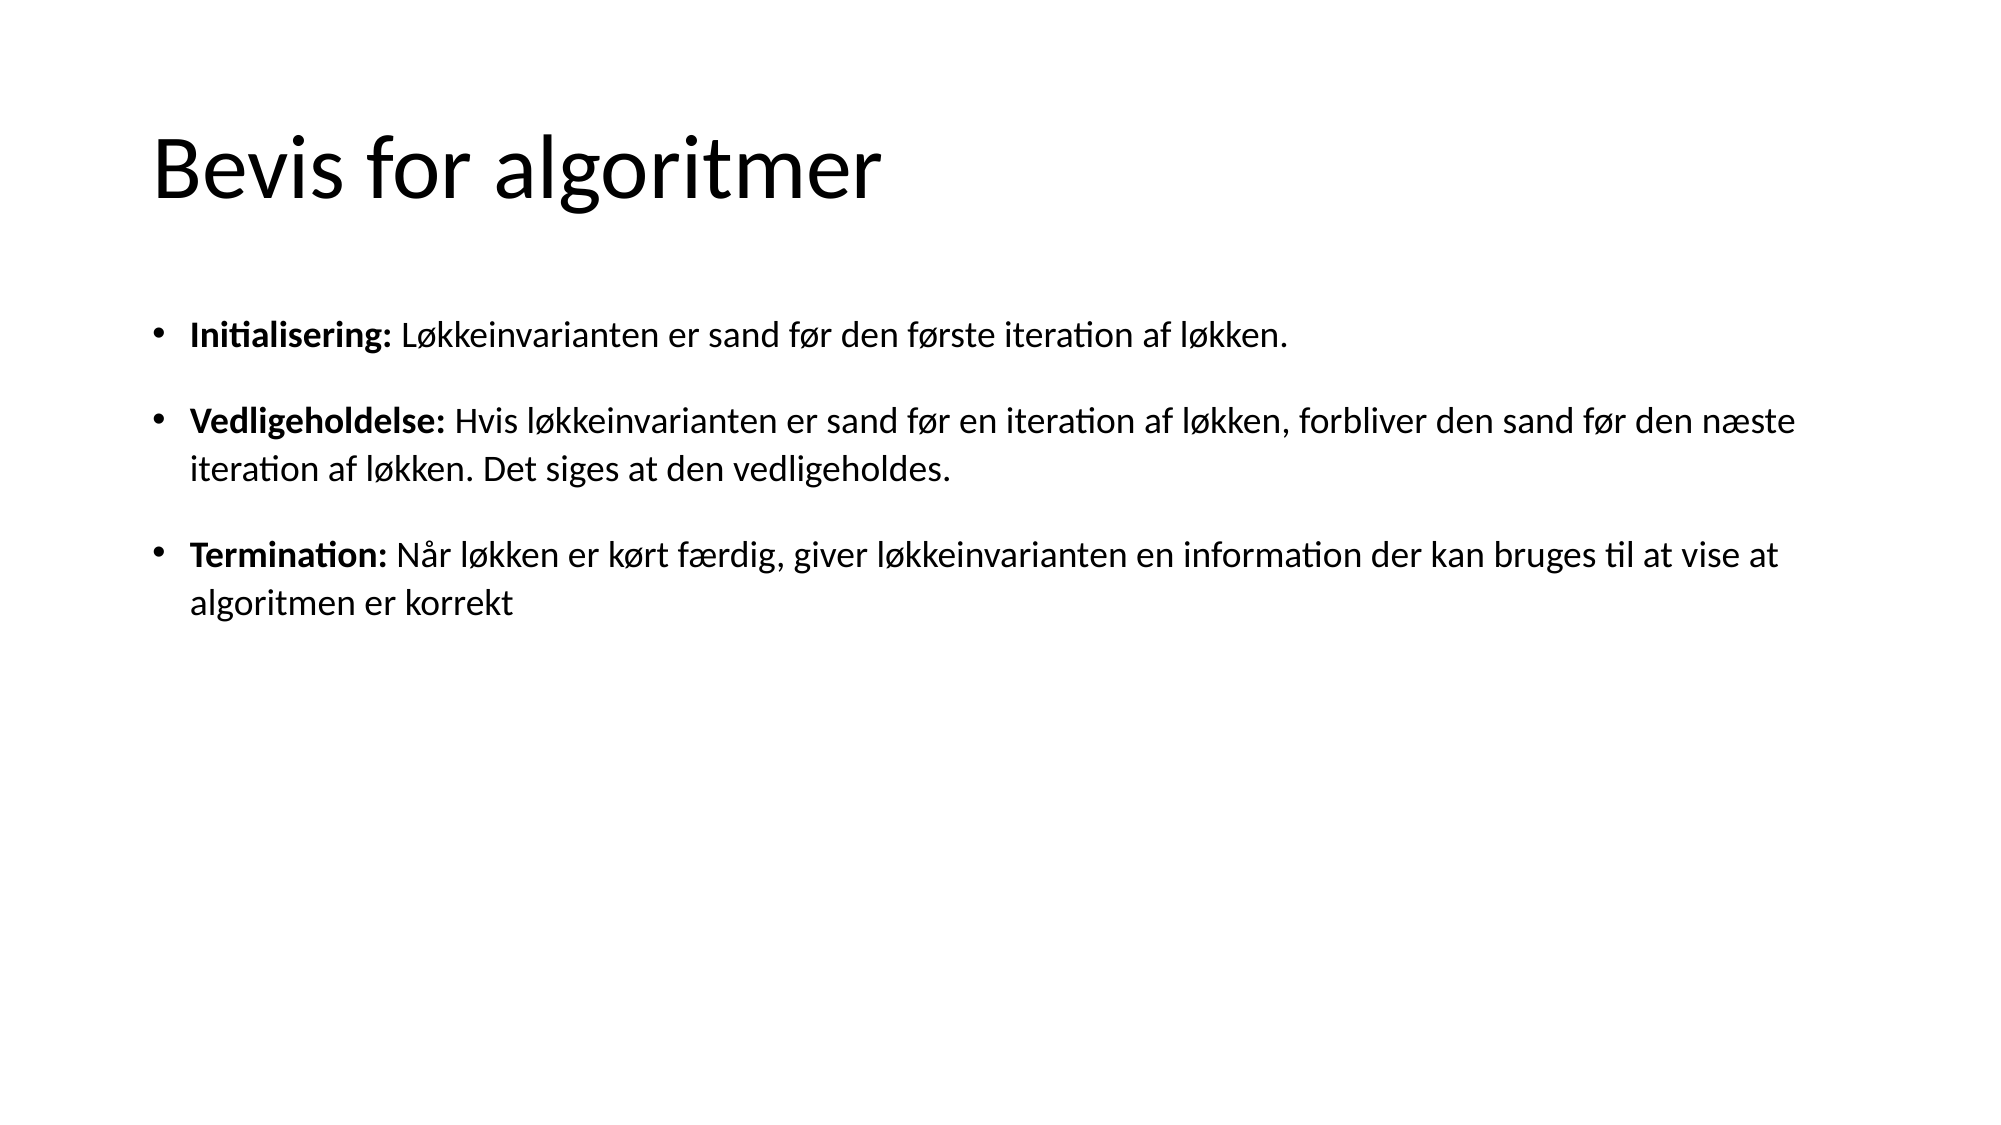

# Bevis for algoritmer
Initialisering: Løkkeinvarianten er sand før den første iteration af løkken.
Vedligeholdelse: Hvis løkkeinvarianten er sand før en iteration af løkken, forbliver den sand før den næste iteration af løkken. Det siges at den vedligeholdes.
Termination: Når løkken er kørt færdig, giver løkkeinvarianten en information der kan bruges til at vise at algoritmen er korrekt